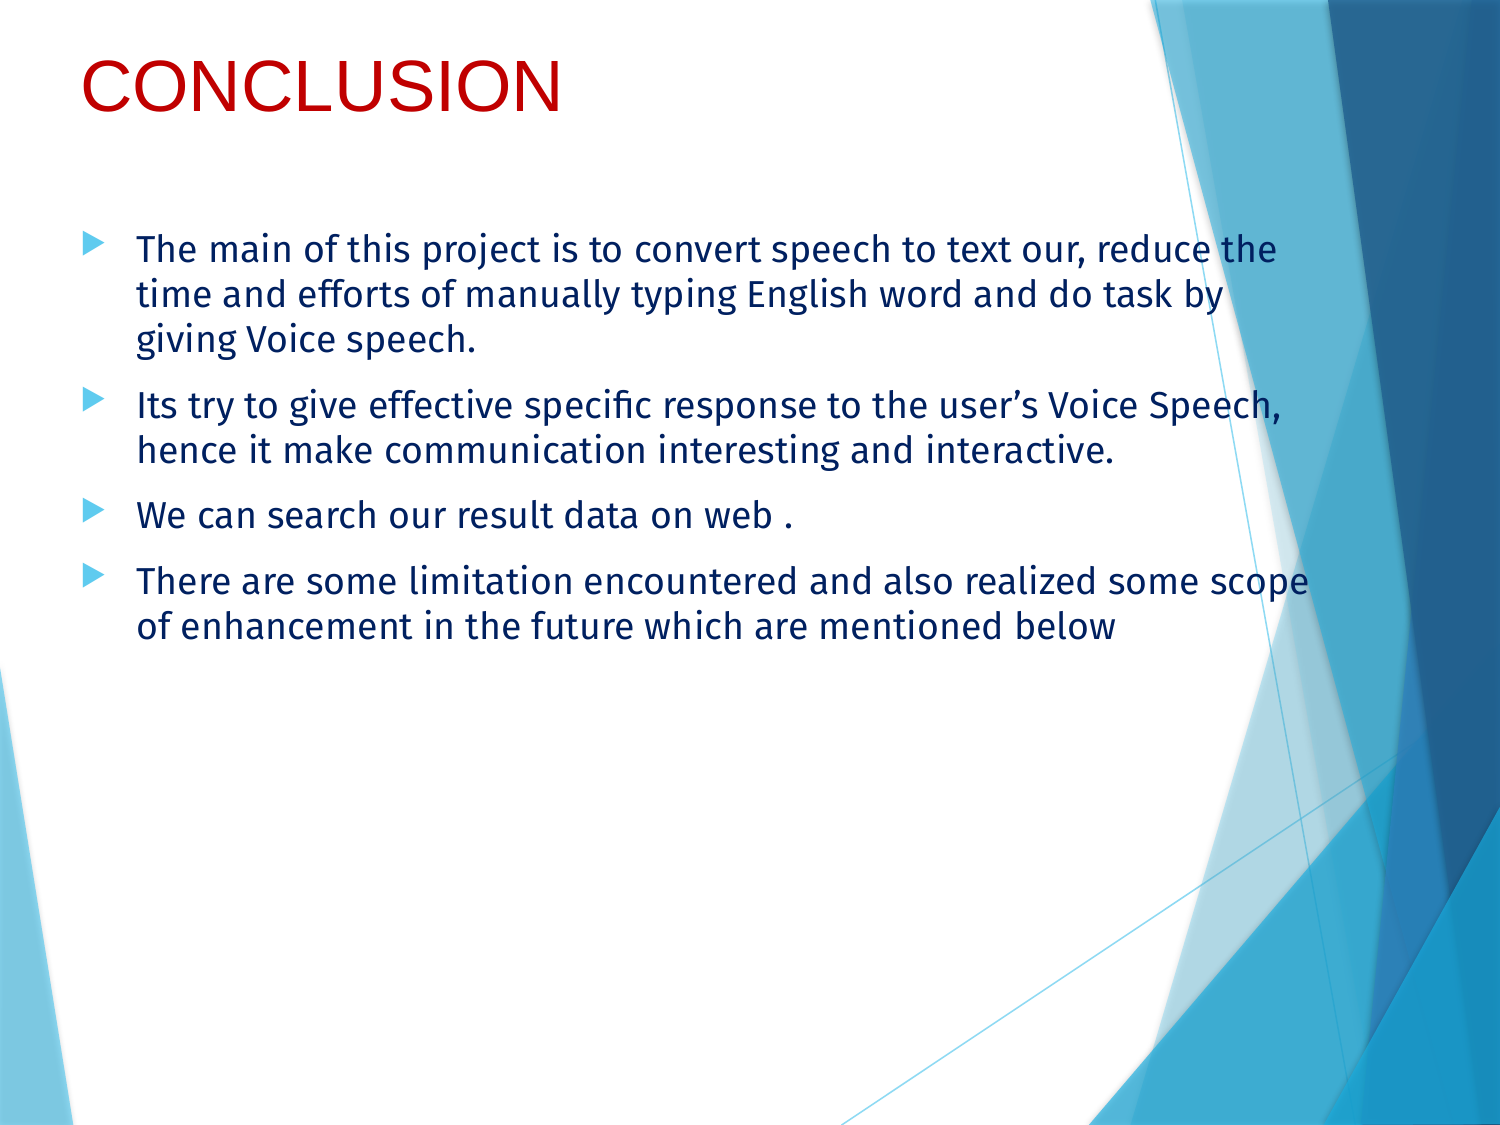

# CONCLUSION

The main of this project is to convert speech to text our, reduce the time and efforts of manually typing English word and do task by giving Voice speech.
Its try to give effective specific response to the user’s Voice Speech, hence it make communication interesting and interactive.
We can search our result data on web .
There are some limitation encountered and also realized some scope of enhancement in the future which are mentioned below